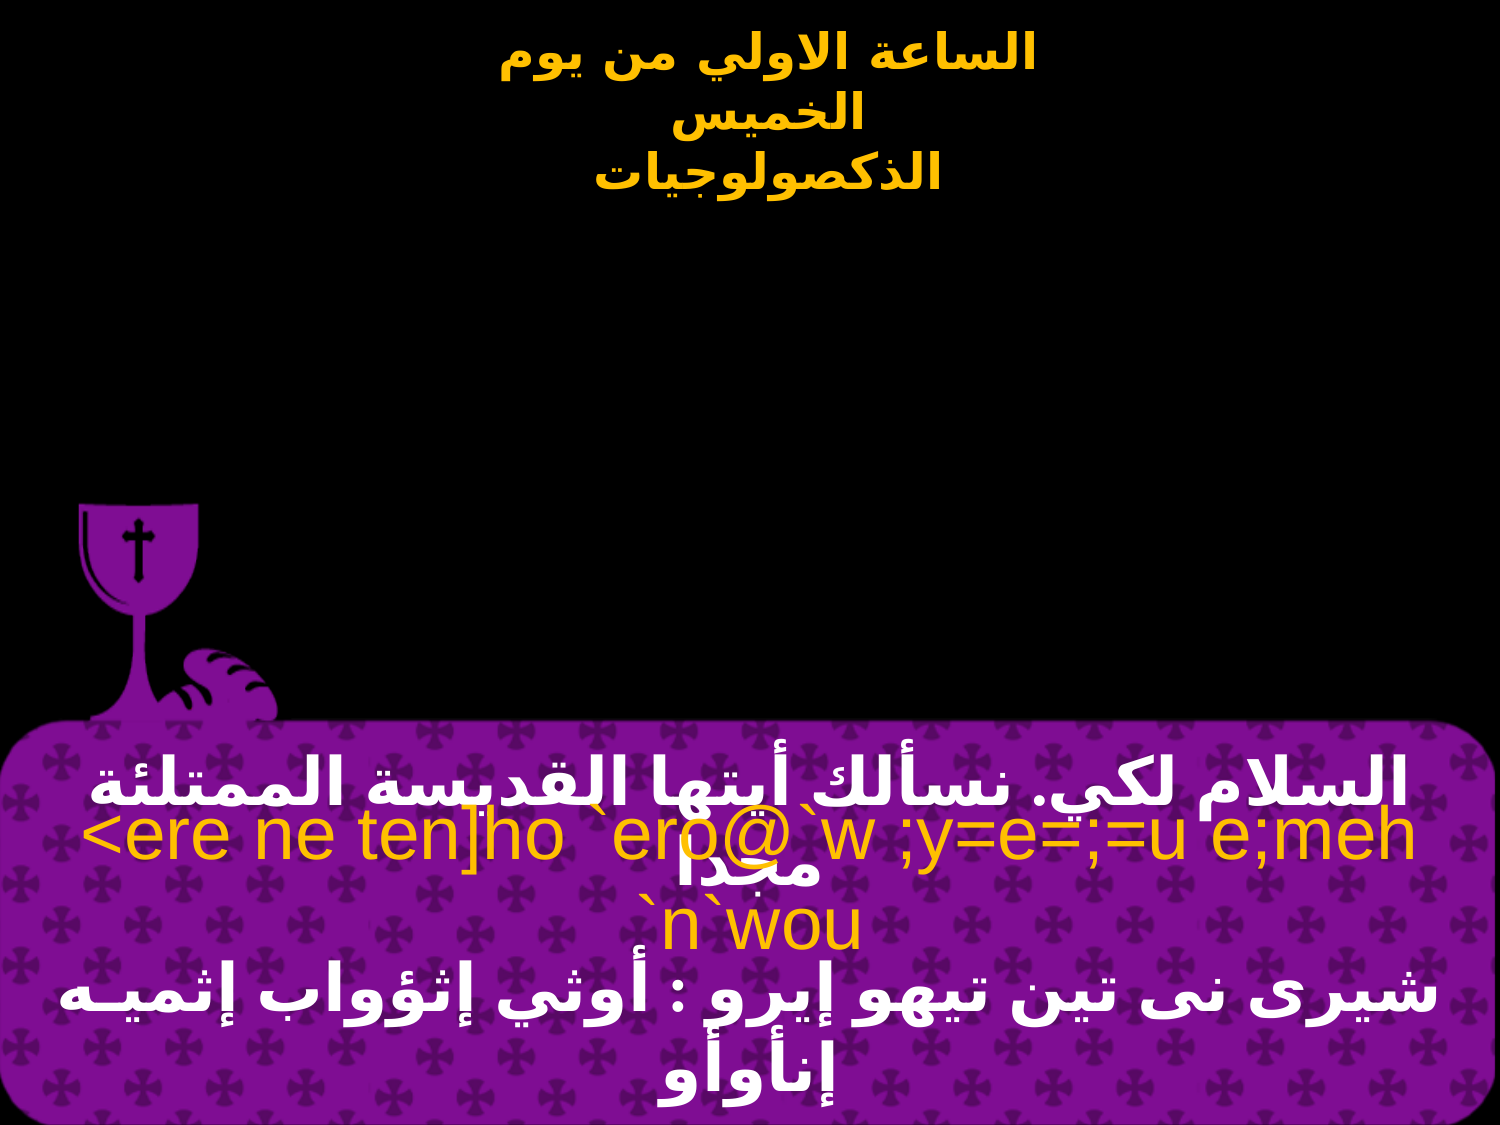

# السلام لكي. نسألك أيتها القديسة الممتلئة مجدا
<ere ne ten]ho `ero@`w ;y=e=;=u e;meh `n`wou
شيرى نى تين تيهو إيرو : أوثي إثؤواب إثميـه إنأوأو